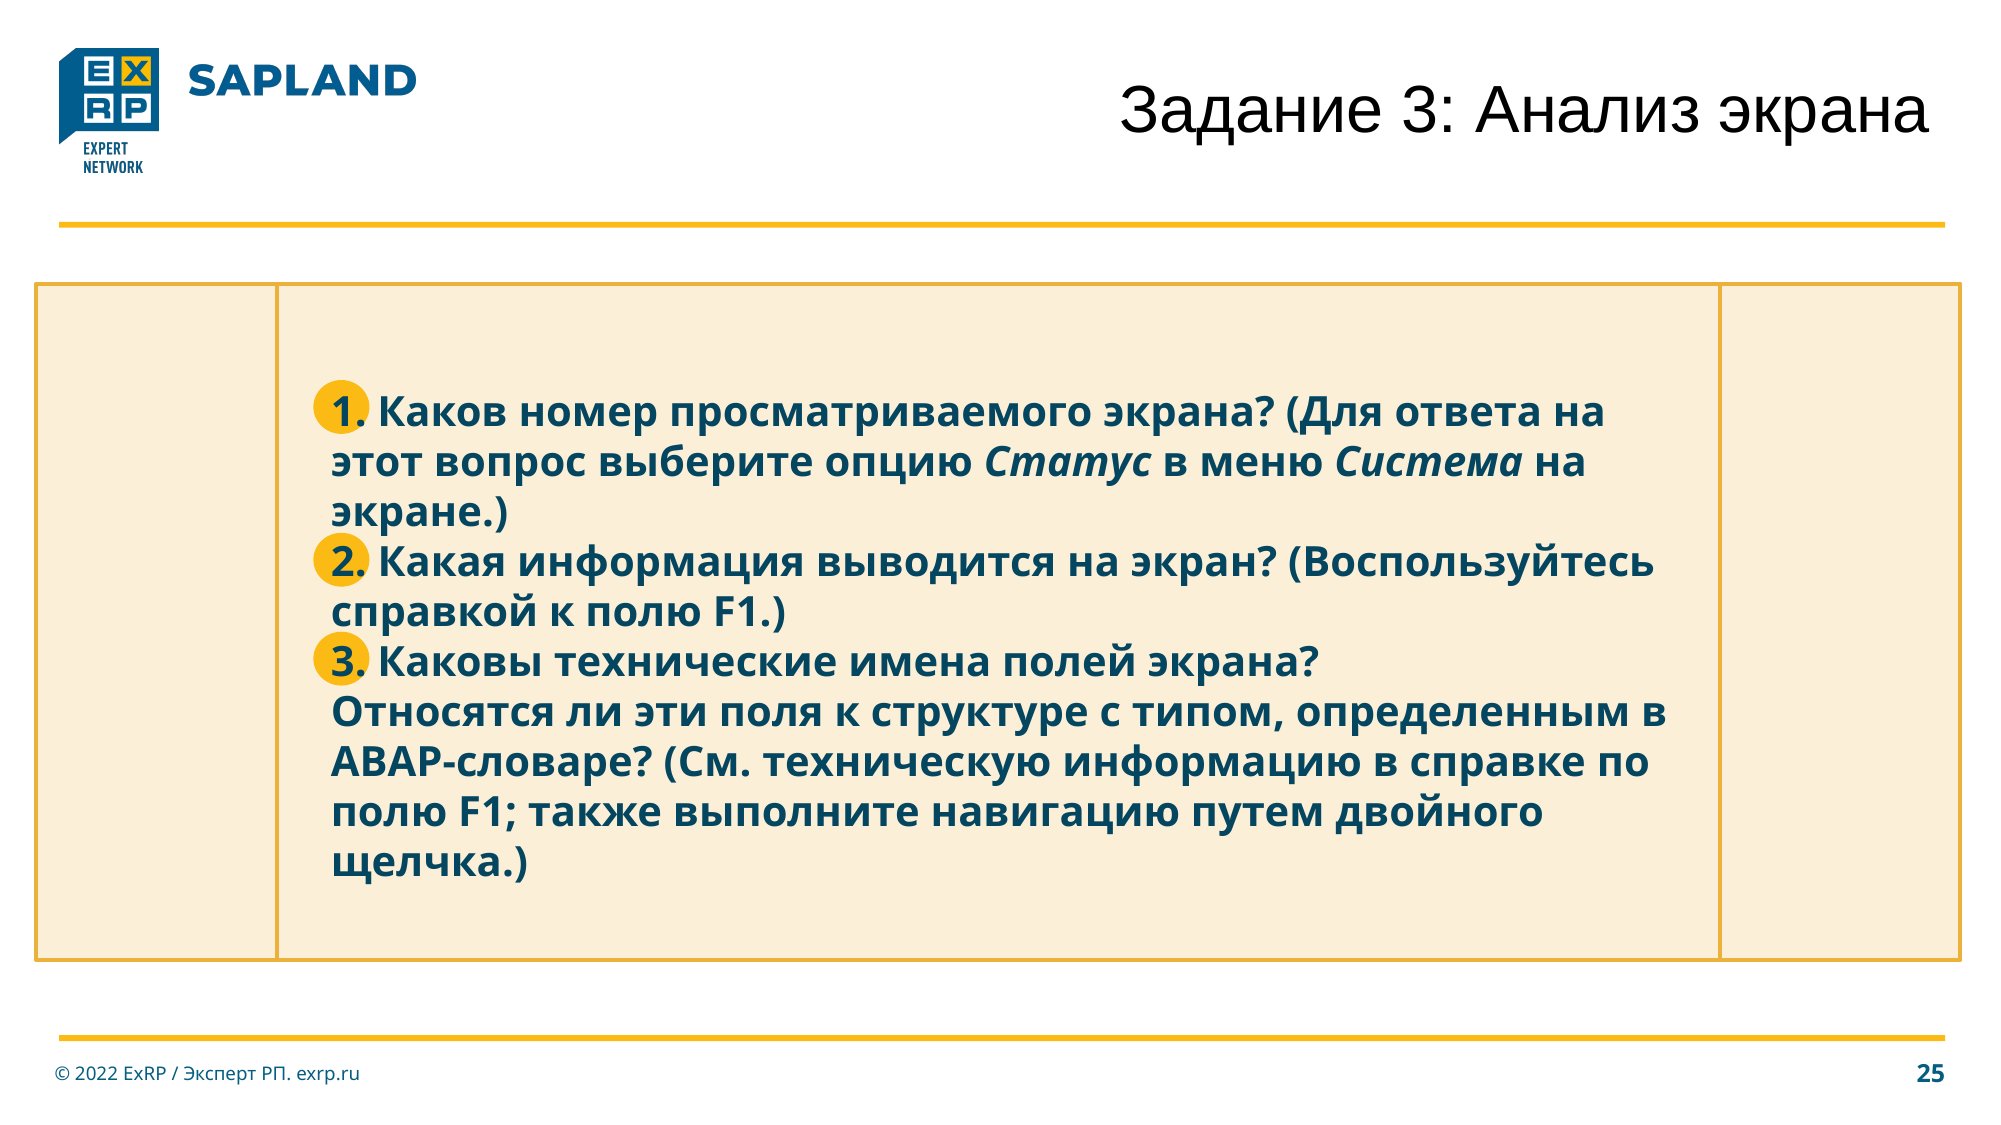

# Задание 3: Анализ экрана

1. Каков номер просматриваемого экрана? (Для ответа на этот вопрос выберите опцию Статус в меню Система на экране.)
2. Какая информация выводится на экран? (Воспользуйтесь справкой к полю F1.)
3. Каковы технические имена полей экрана?
Относятся ли эти поля к структуре с типом, определенным в ABAP-словаре? (См. техническую информацию в справке по полю F1; также выполните навигацию путем двойного щелчка.)

© 2022 ExRP / Эксперт РП. exrp.ru
25